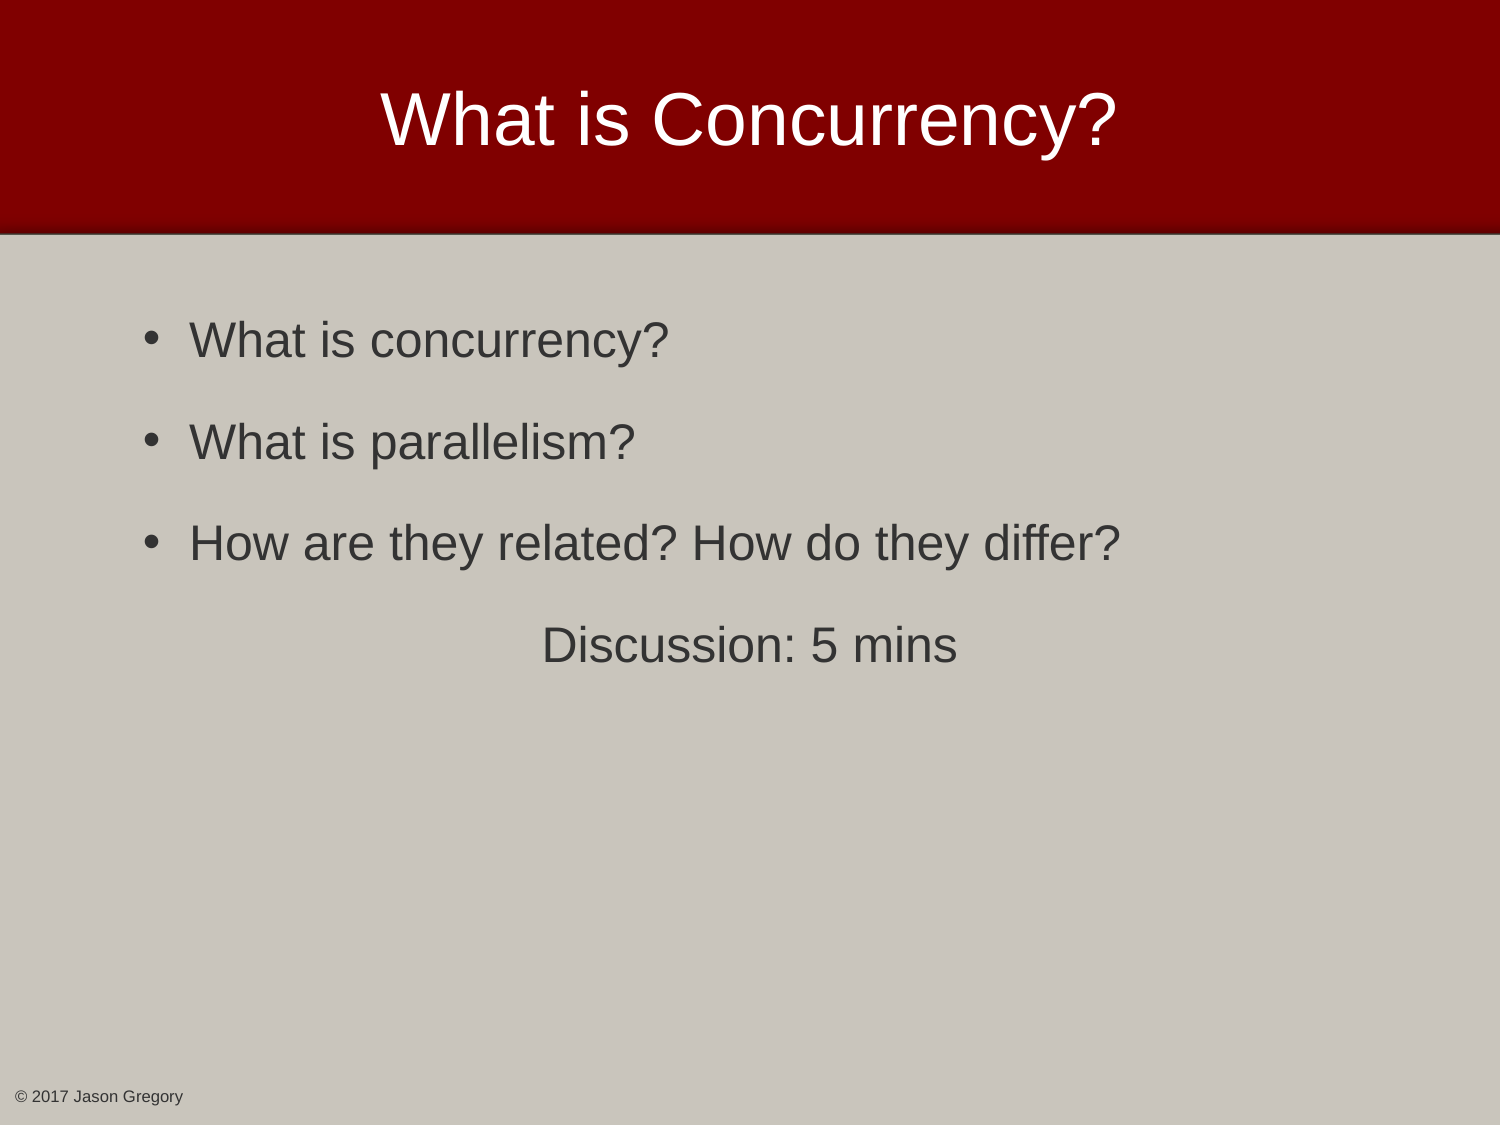

# What is Concurrency?
What is concurrency?
What is parallelism?
How are they related? How do they differ?
Discussion: 5 mins

© 2017 Jason Gregory